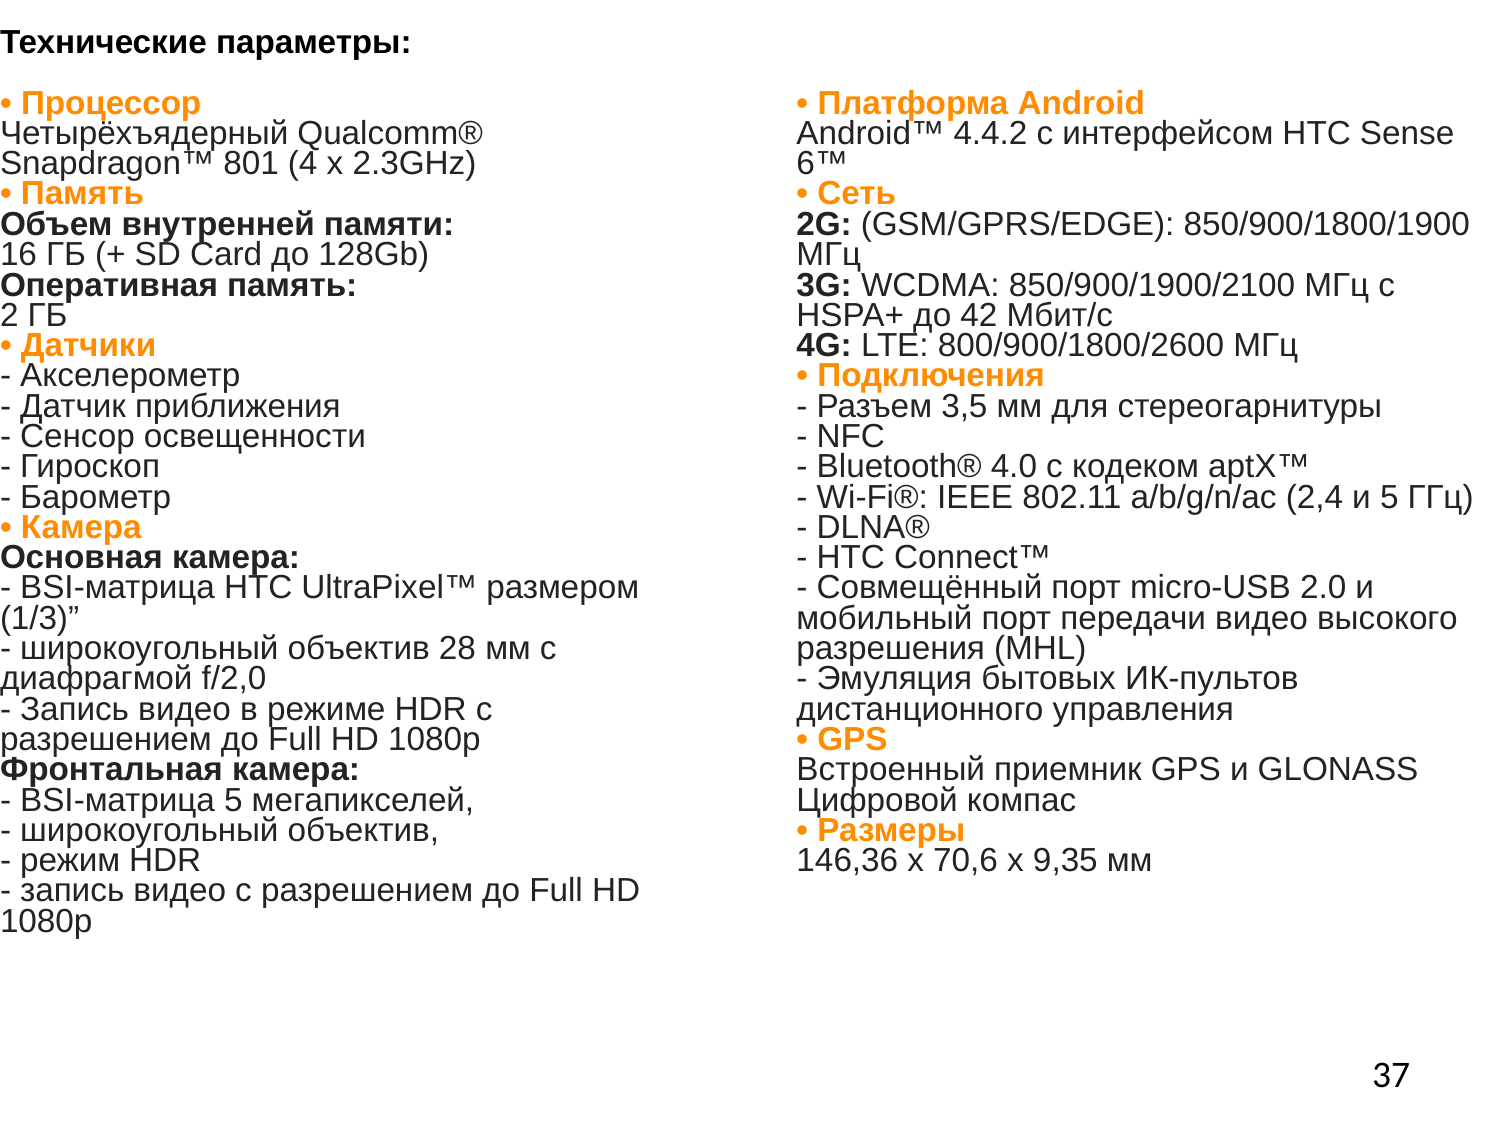

| Технические параметры: |  |  |
| --- | --- | --- |
| • Процессор  Четырёхъядерный Qualcomm® Snapdragon™ 801 (4 x 2.3GHz) • Память  Объем внутренней памяти:  16 ГБ (+ SD Card до 128Gb)  Оперативная память:  2 ГБ • Датчики  - Акселерометр  - Датчик приближения  - Сенсор освещенности  - Гироскоп  - Барометр • Камера  Основная камера:  - BSI-матрица HTC UltraPixel™ размером (1/3)”  - широкоугольный объектив 28 мм с диафрагмой f/2,0  - Запись видео в режиме HDR с разрешением до Full HD 1080p Фронтальная камера:  - BSI-матрица 5 мегапикселей,  - широкоугольный объектив,  - режим HDR  - запись видео с разрешением до Full HD 1080p |  | • Платформа Android  Android™ 4.4.2 с интерфейсом HTC Sense 6™ • Сеть  2G: (GSM/GPRS/EDGE): 850/900/1800/1900 МГц  3G: WCDMA: 850/900/1900/2100 МГц с HSPA+ до 42 Мбит/с  4G: LTE: 800/900/1800/2600 МГц • Подключения  - Разъем 3,5 мм для стереогарнитуры  - NFC  - Bluetooth® 4.0 с кодеком aptX™  - Wi-Fi®: IEEE 802.11 a/b/g/n/ac (2,4 и 5 ГГц)  - DLNA®  - HTC Connect™  - Совмещённый порт micro-USB 2.0 и мобильный порт передачи видео высокого разрешения (MHL)  - Эмуляция бытовых ИК-пультов дистанционного управления  • GPS  Встроенный приемник GPS и GLONASS  Цифровой компас  • Размеры  146,36 x 70,6 x 9,35 мм |
37